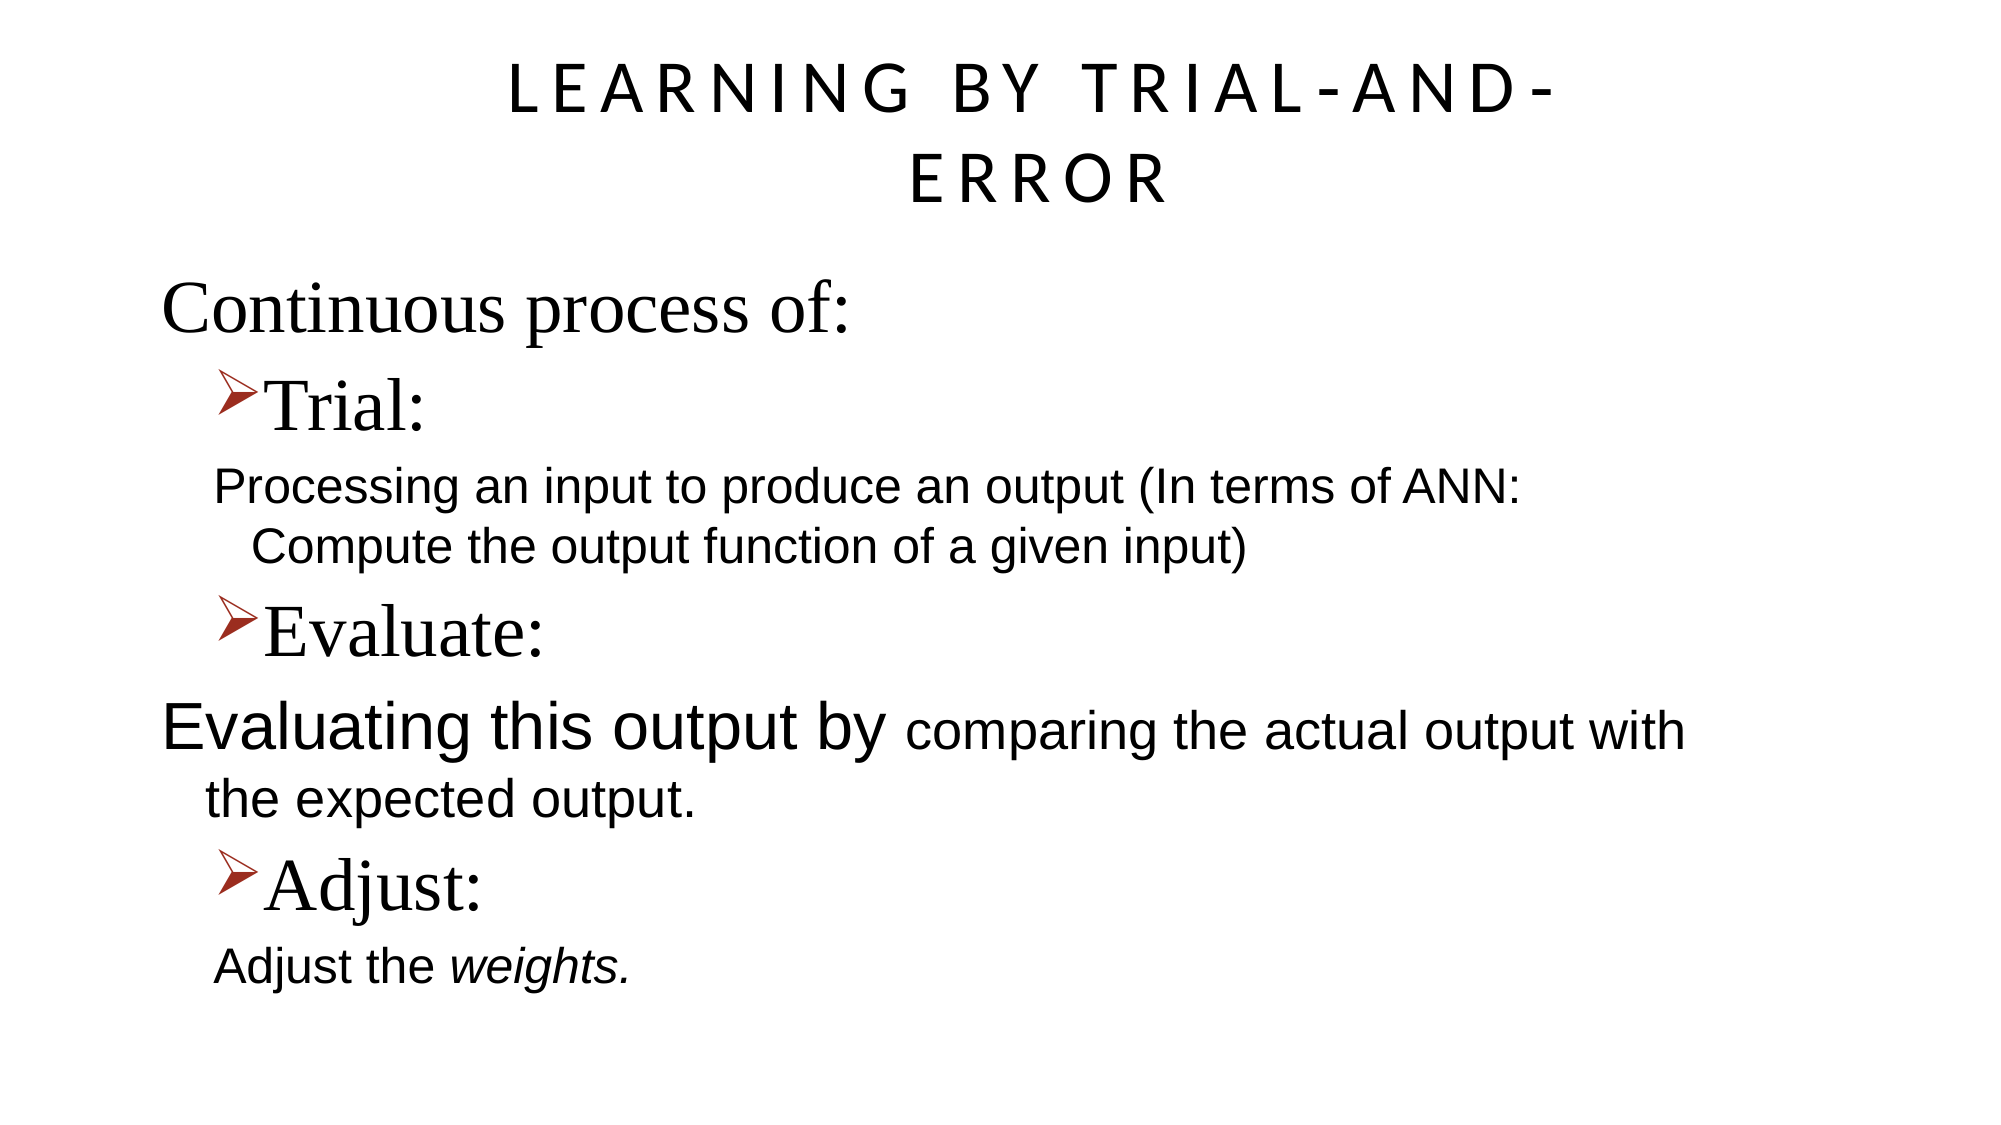

Learning by trial‐and‐error
Continuous process of:
Trial:
Processing an input to produce an output (In terms of ANN: Compute the output function of a given input)
Evaluate:
Evaluating this output by comparing the actual output with the expected output.
Adjust:
Adjust the weights.